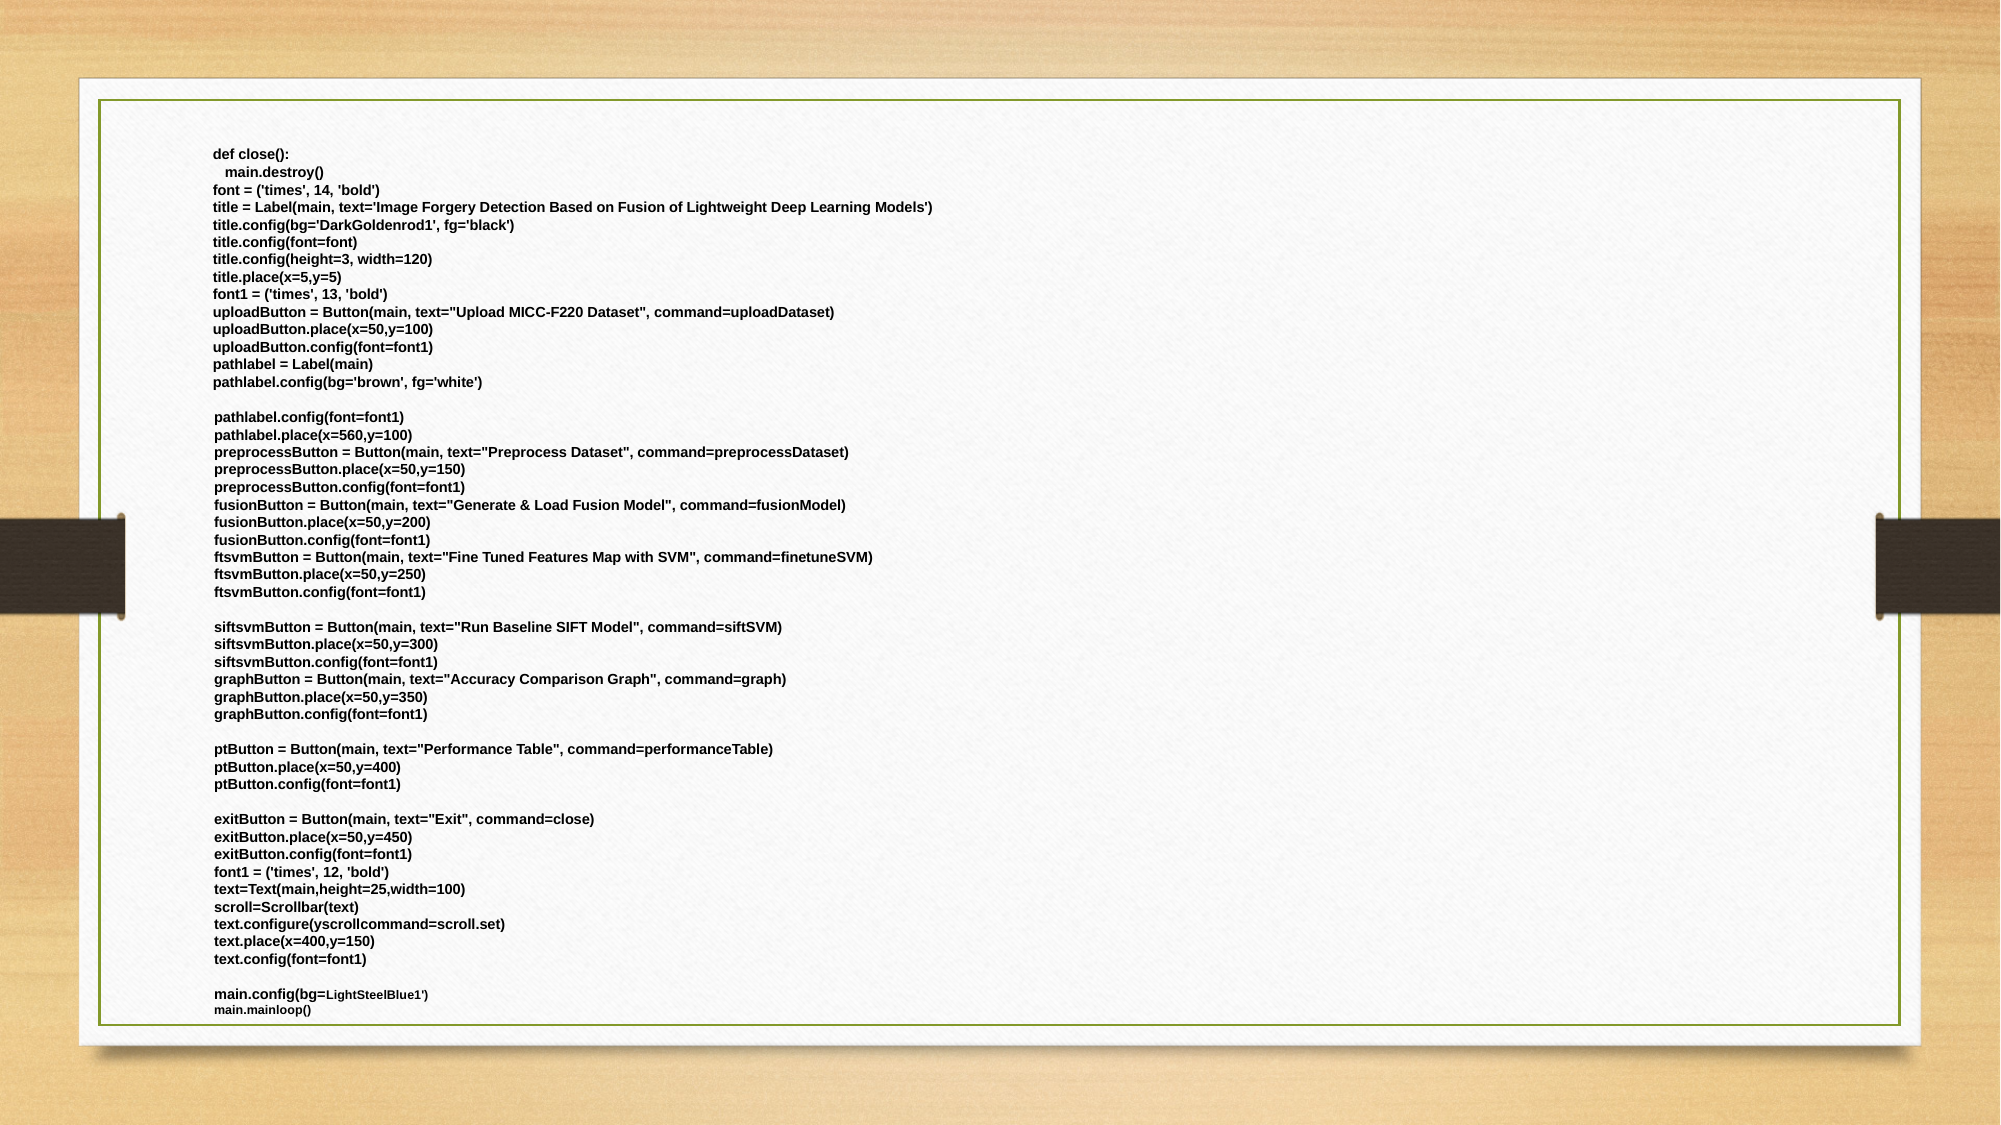

def close():
   main.destroy()
font = ('times', 14, 'bold')
title = Label(main, text='Image Forgery Detection Based on Fusion of Lightweight Deep Learning Models')
title.config(bg='DarkGoldenrod1', fg='black')
title.config(font=font)
title.config(height=3, width=120)
title.place(x=5,y=5)
font1 = ('times', 13, 'bold')
uploadButton = Button(main, text="Upload MICC-F220 Dataset", command=uploadDataset)
uploadButton.place(x=50,y=100)
uploadButton.config(font=font1)
pathlabel = Label(main)
pathlabel.config(bg='brown', fg='white')
pathlabel.config(font=font1)
pathlabel.place(x=560,y=100)
preprocessButton = Button(main, text="Preprocess Dataset", command=preprocessDataset)
preprocessButton.place(x=50,y=150)
preprocessButton.config(font=font1)
fusionButton = Button(main, text="Generate & Load Fusion Model", command=fusionModel)
fusionButton.place(x=50,y=200)
fusionButton.config(font=font1)
ftsvmButton = Button(main, text="Fine Tuned Features Map with SVM", command=finetuneSVM)
ftsvmButton.place(x=50,y=250)
ftsvmButton.config(font=font1)
siftsvmButton = Button(main, text="Run Baseline SIFT Model", command=siftSVM)
siftsvmButton.place(x=50,y=300)
siftsvmButton.config(font=font1)
graphButton = Button(main, text="Accuracy Comparison Graph", command=graph)
graphButton.place(x=50,y=350)
graphButton.config(font=font1)
ptButton = Button(main, text="Performance Table", command=performanceTable)
ptButton.place(x=50,y=400)
ptButton.config(font=font1)
exitButton = Button(main, text="Exit", command=close)
exitButton.place(x=50,y=450)
exitButton.config(font=font1)
font1 = ('times', 12, 'bold')
text=Text(main,height=25,width=100)
scroll=Scrollbar(text)
text.configure(yscrollcommand=scroll.set)
text.place(x=400,y=150)
text.config(font=font1)
main.config(bg='LightSteelBlue1')
main.mainloop()